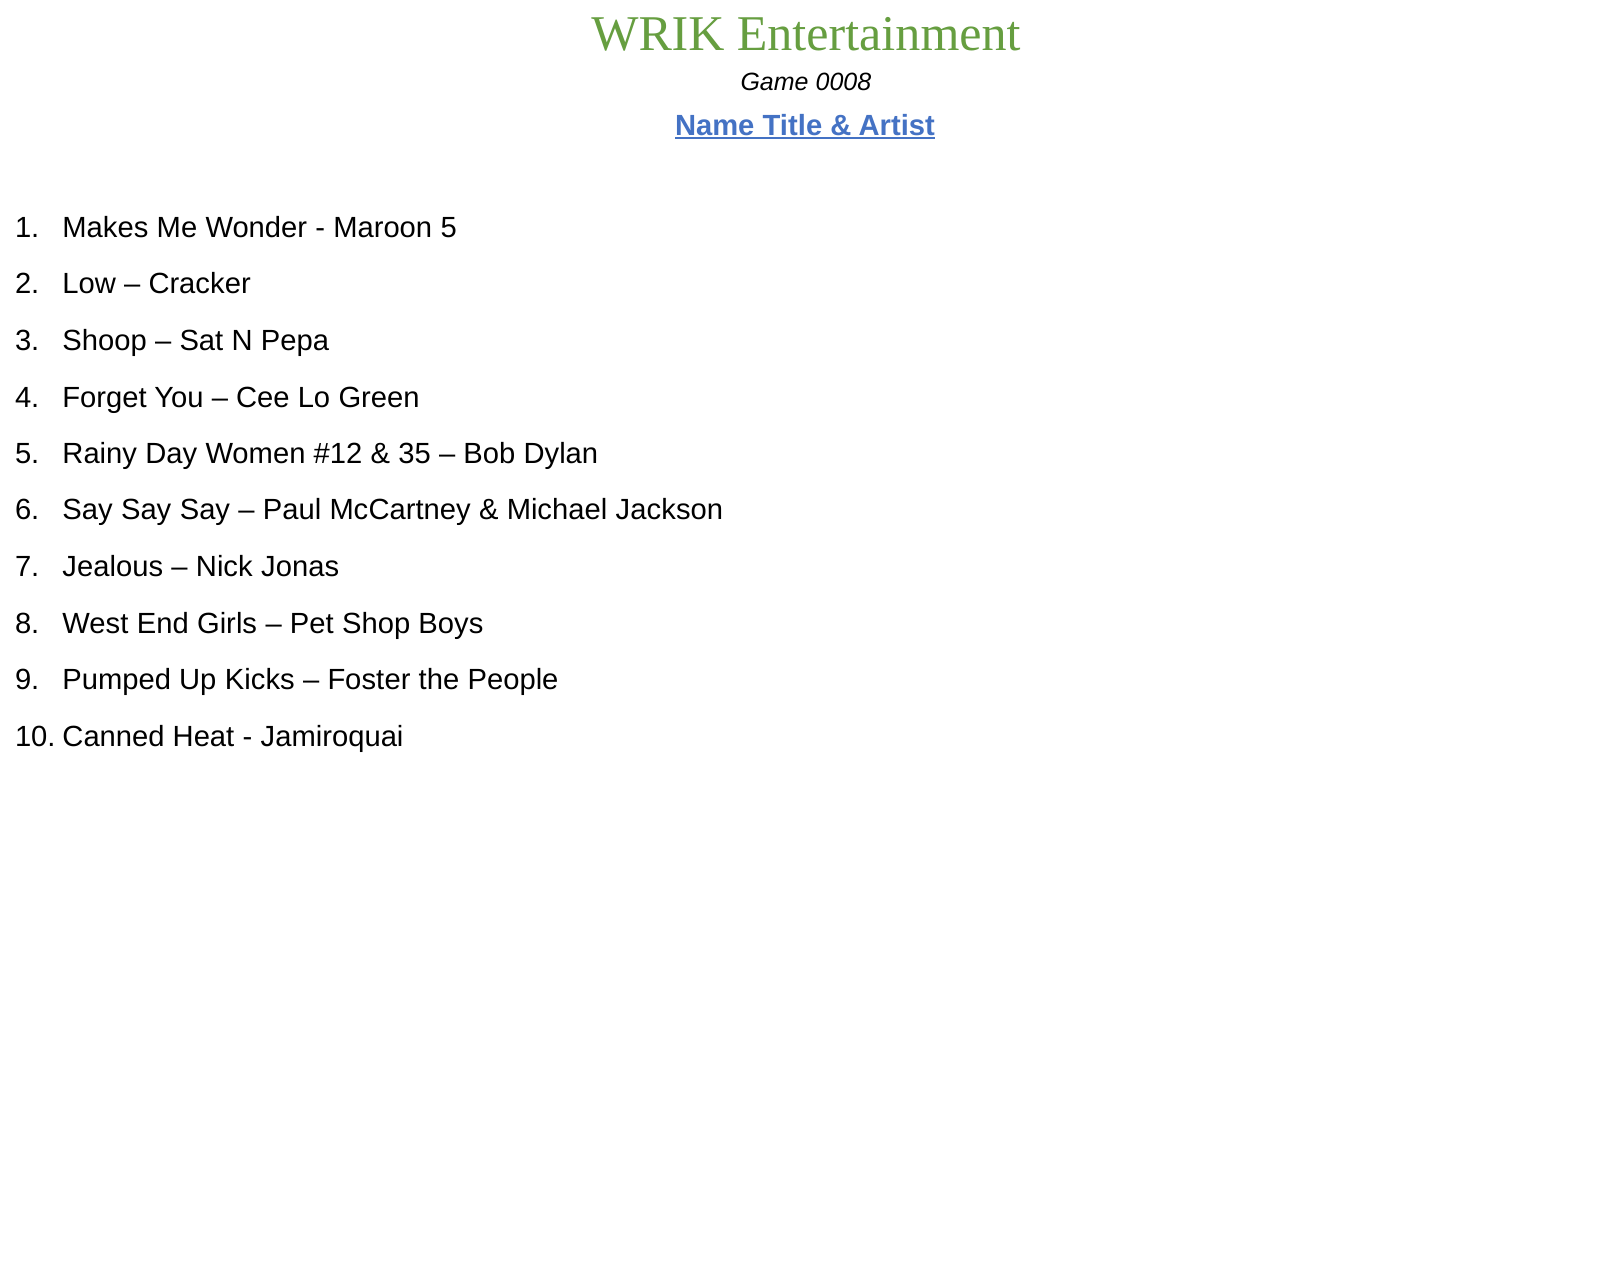

Game 0008
# Name Title & Artist
Makes Me Wonder - Maroon 5
Low – Cracker
Shoop – Sat N Pepa
Forget You – Cee Lo Green
Rainy Day Women #12 & 35 – Bob Dylan
Say Say Say – Paul McCartney & Michael Jackson
Jealous – Nick Jonas
West End Girls – Pet Shop Boys
Pumped Up Kicks – Foster the People
Canned Heat - Jamiroquai